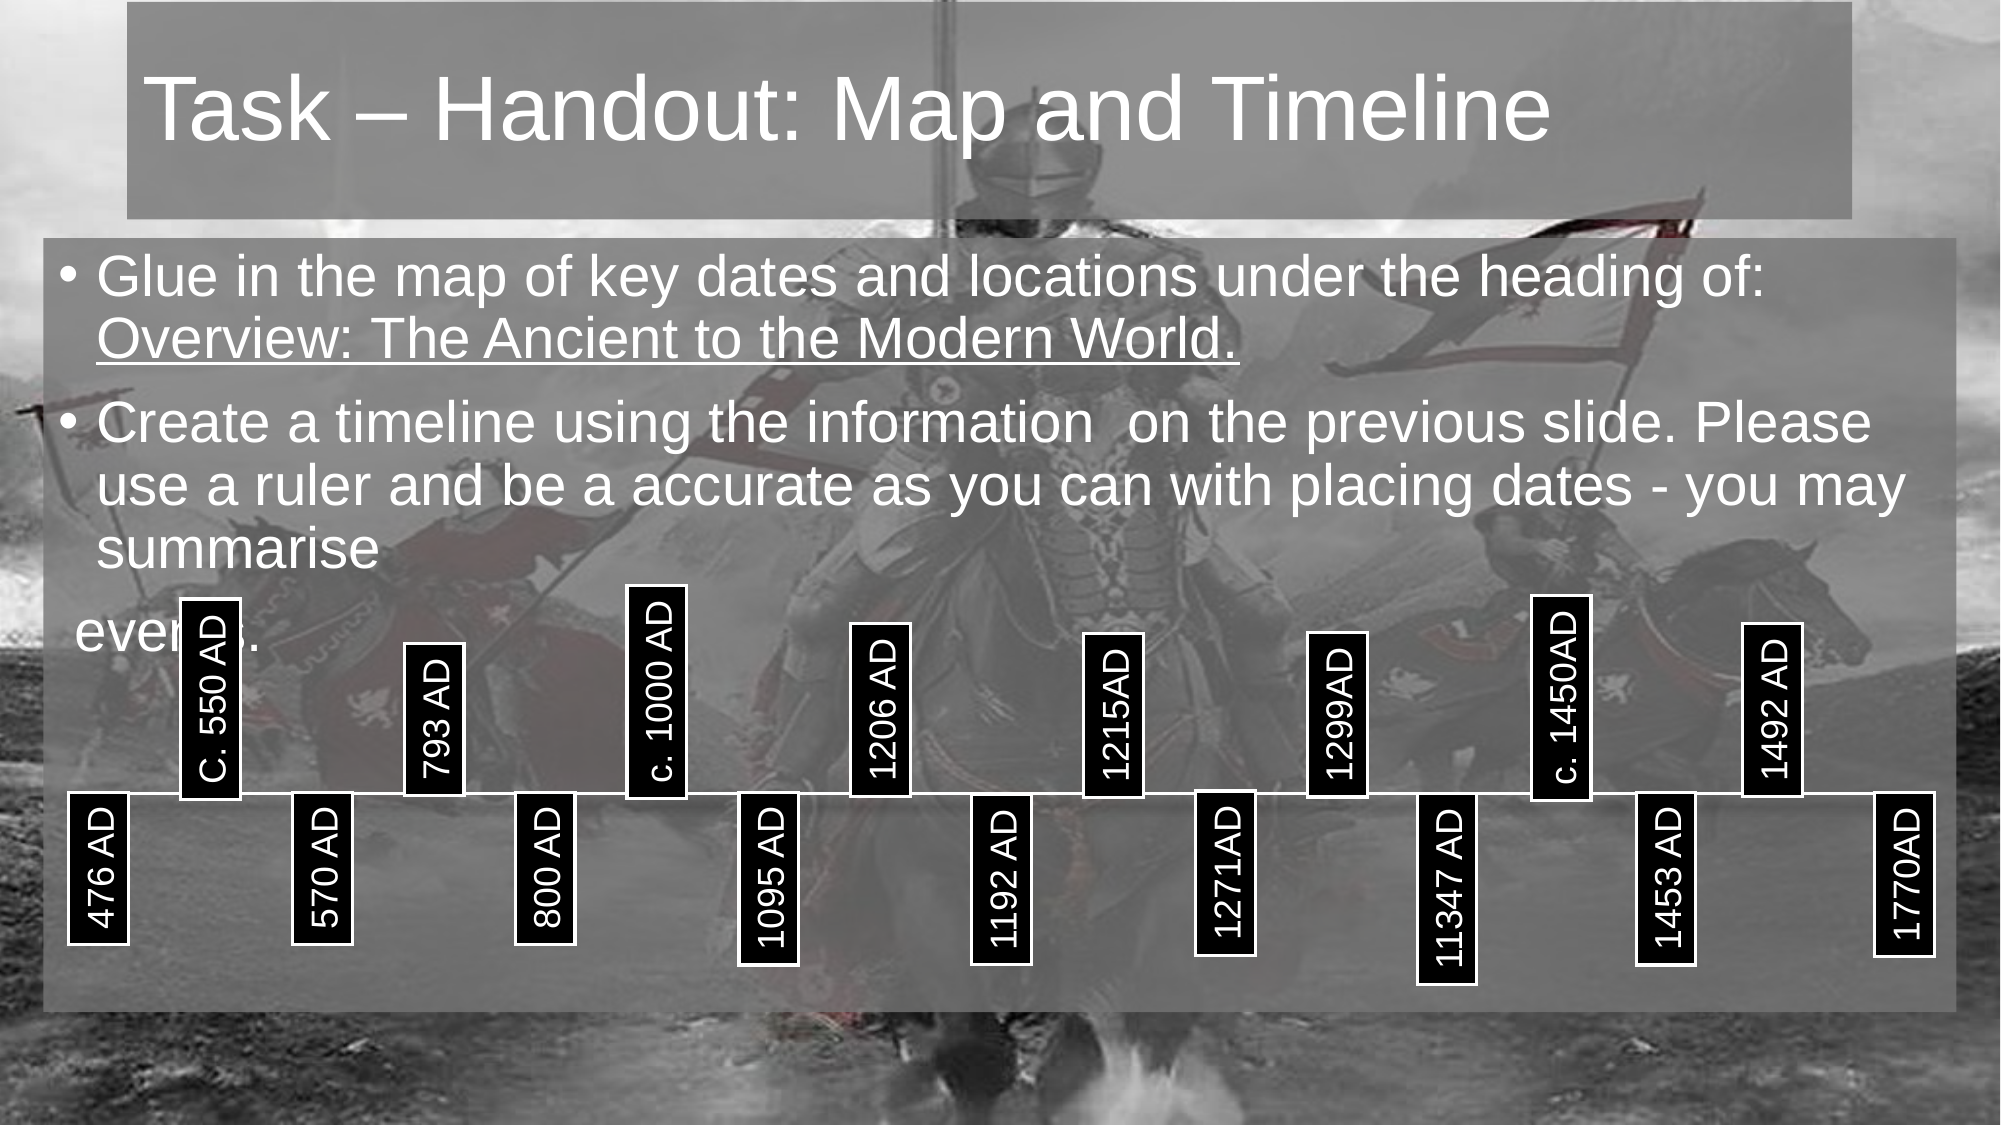

# Task – Handout: Map and Timeline
Glue in the map of key dates and locations under the heading of: Overview: The Ancient to the Modern World.
Create a timeline using the information  on the previous slide. Please use a ruler and be a accurate as you can with placing dates - you may summarise
 events.
c. 1000 AD
c. 1450AD
C. 550 AD
1206 AD
1492 AD
1299AD
1215AD
793 AD
800 AD
570 AD
476 AD
1271AD
1770AD
1095 AD
1453 AD
1192 AD
11347 AD